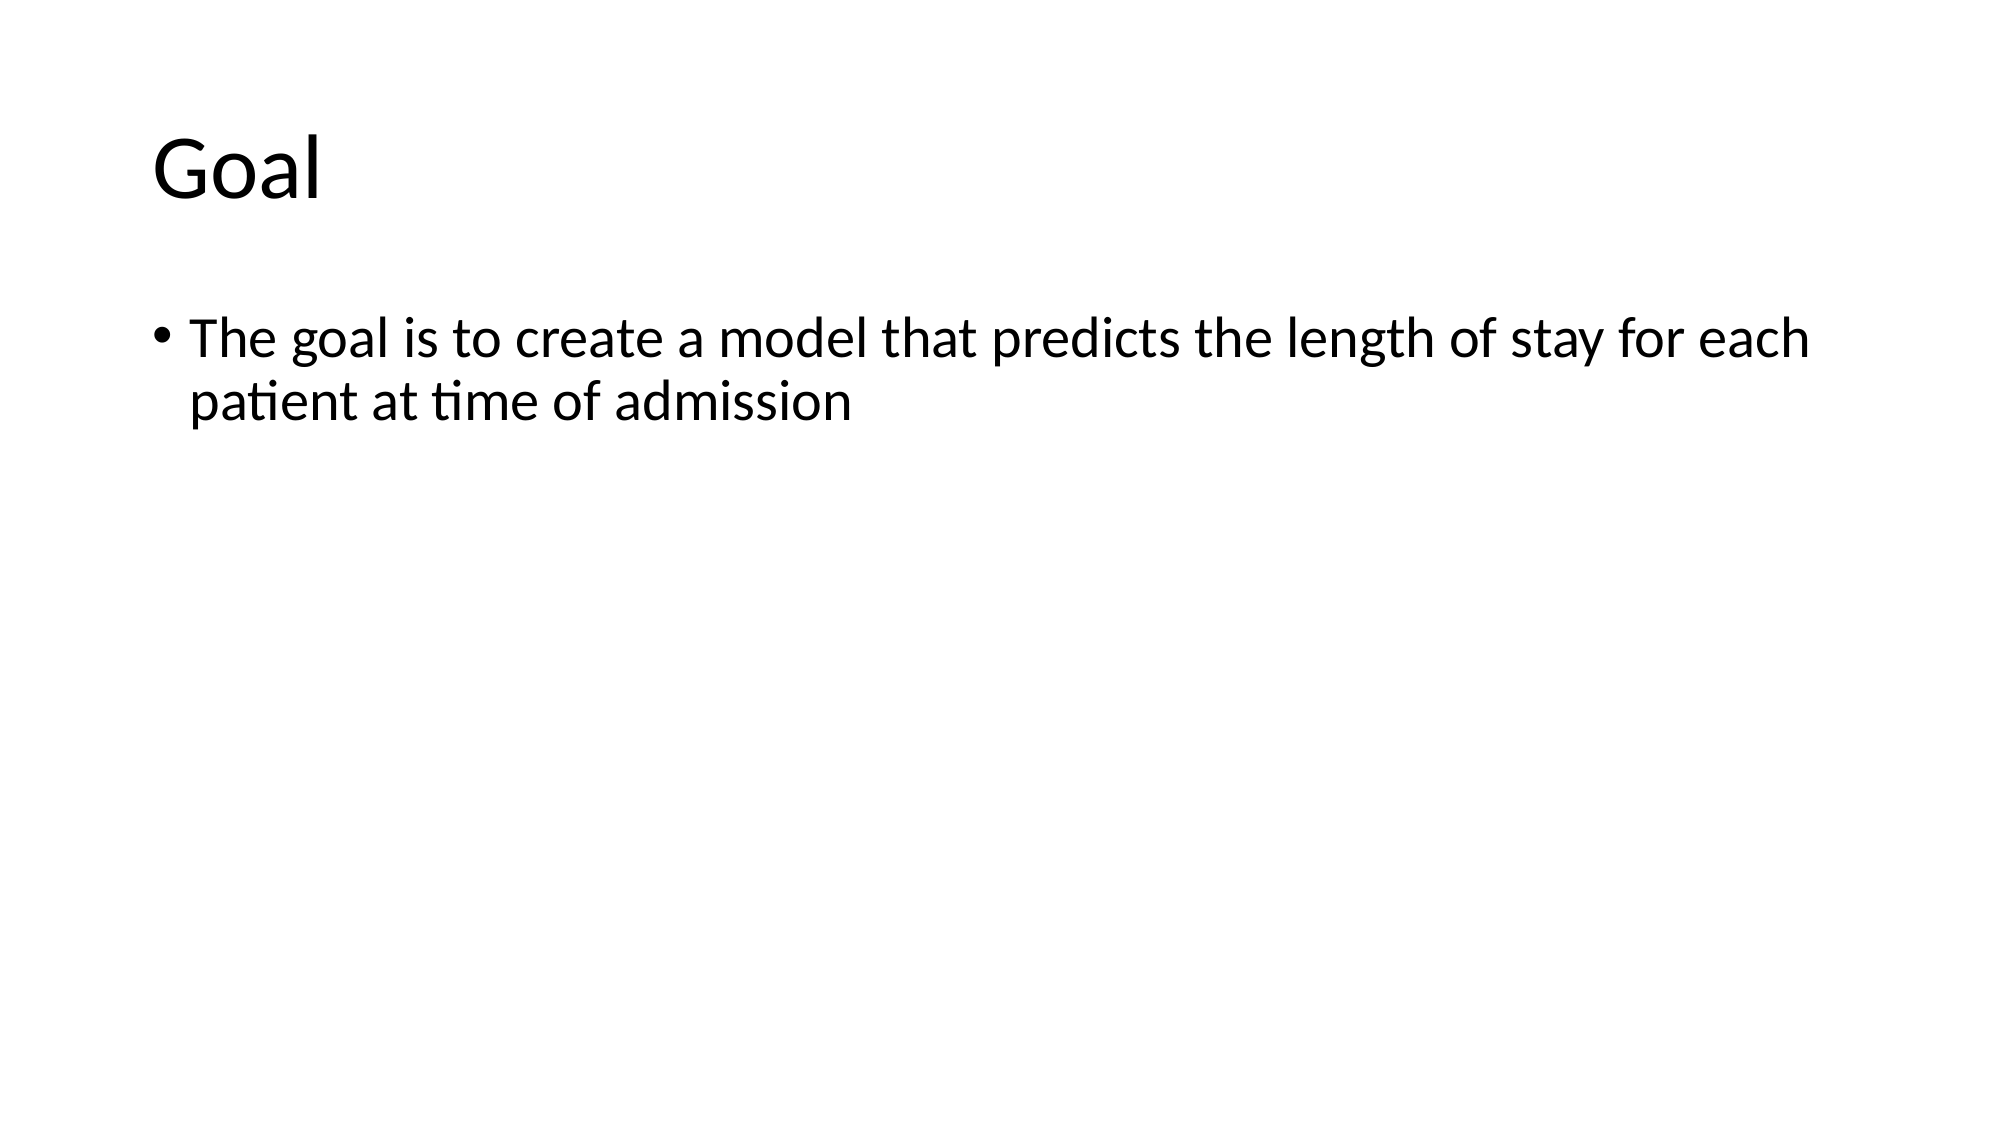

# Goal
The goal is to create a model that predicts the length of stay for each patient at time of admission